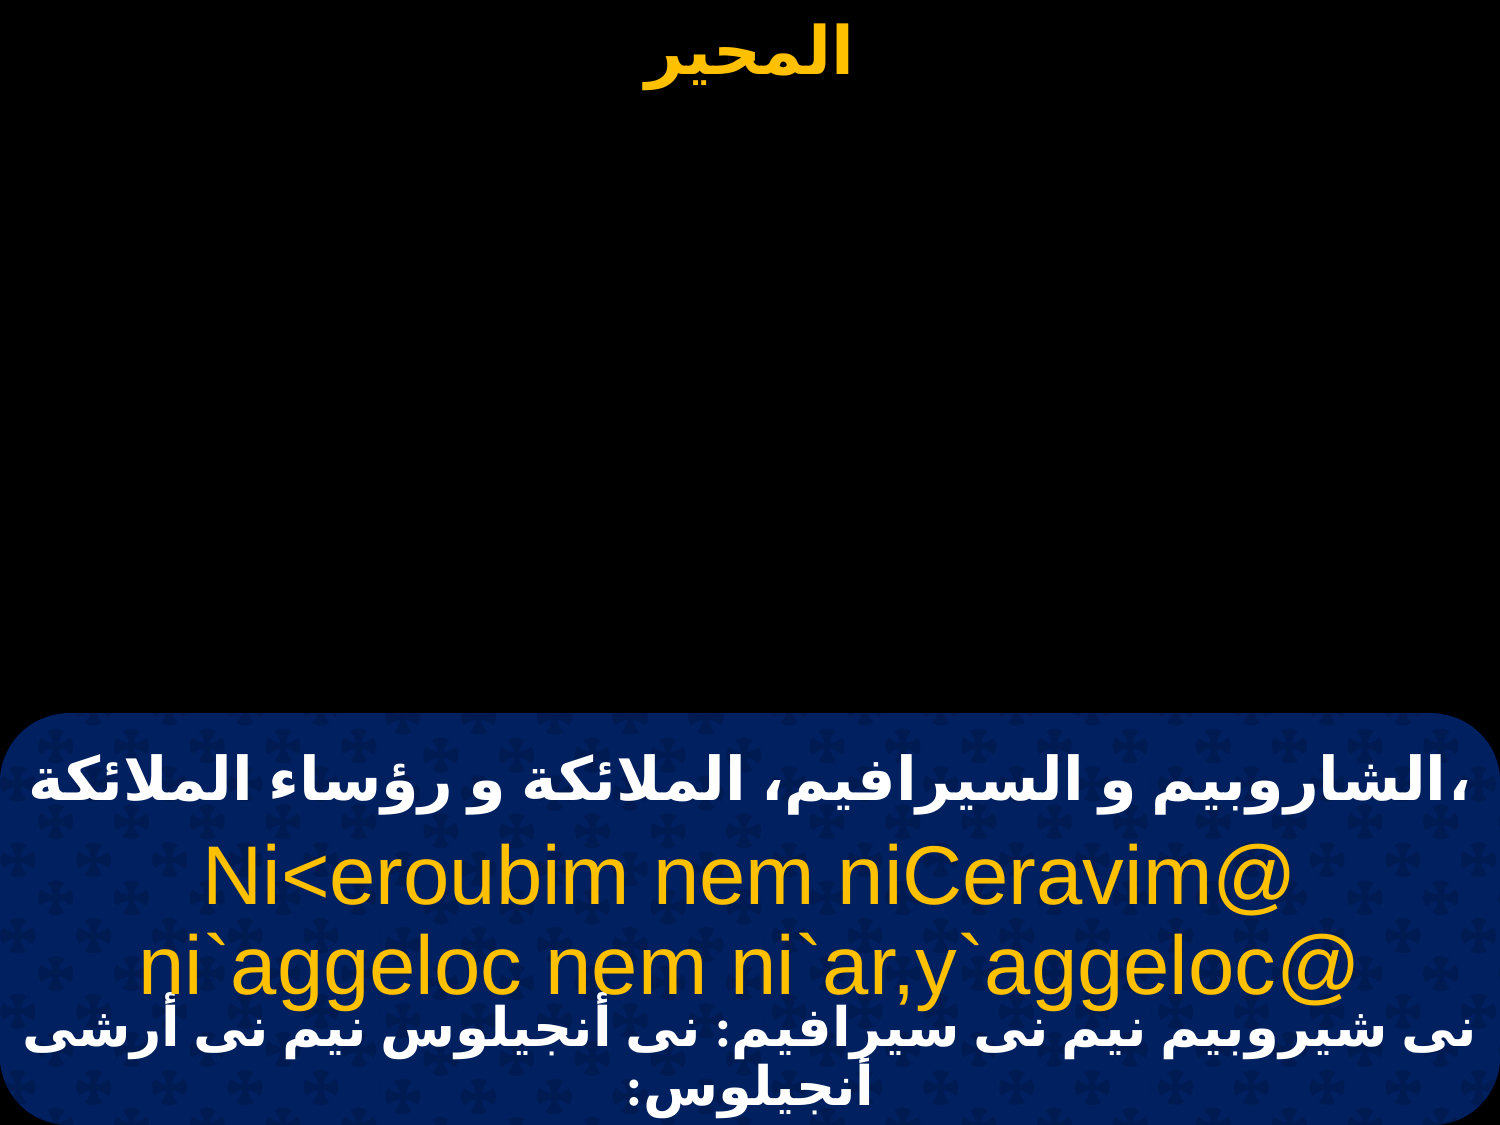

# تكملة مشتركة للمحير
الشاروبيم و السيرافيم، الملائكة و رؤساء الملائكة،
Ni<eroubim nem niCeravim@ ni`aggeloc nem ni`ar,y`aggeloc@
نى شيروبيم نيم نى سيرافيم: نى أنجيلوس نيم نى أرشى أنجيلوس: